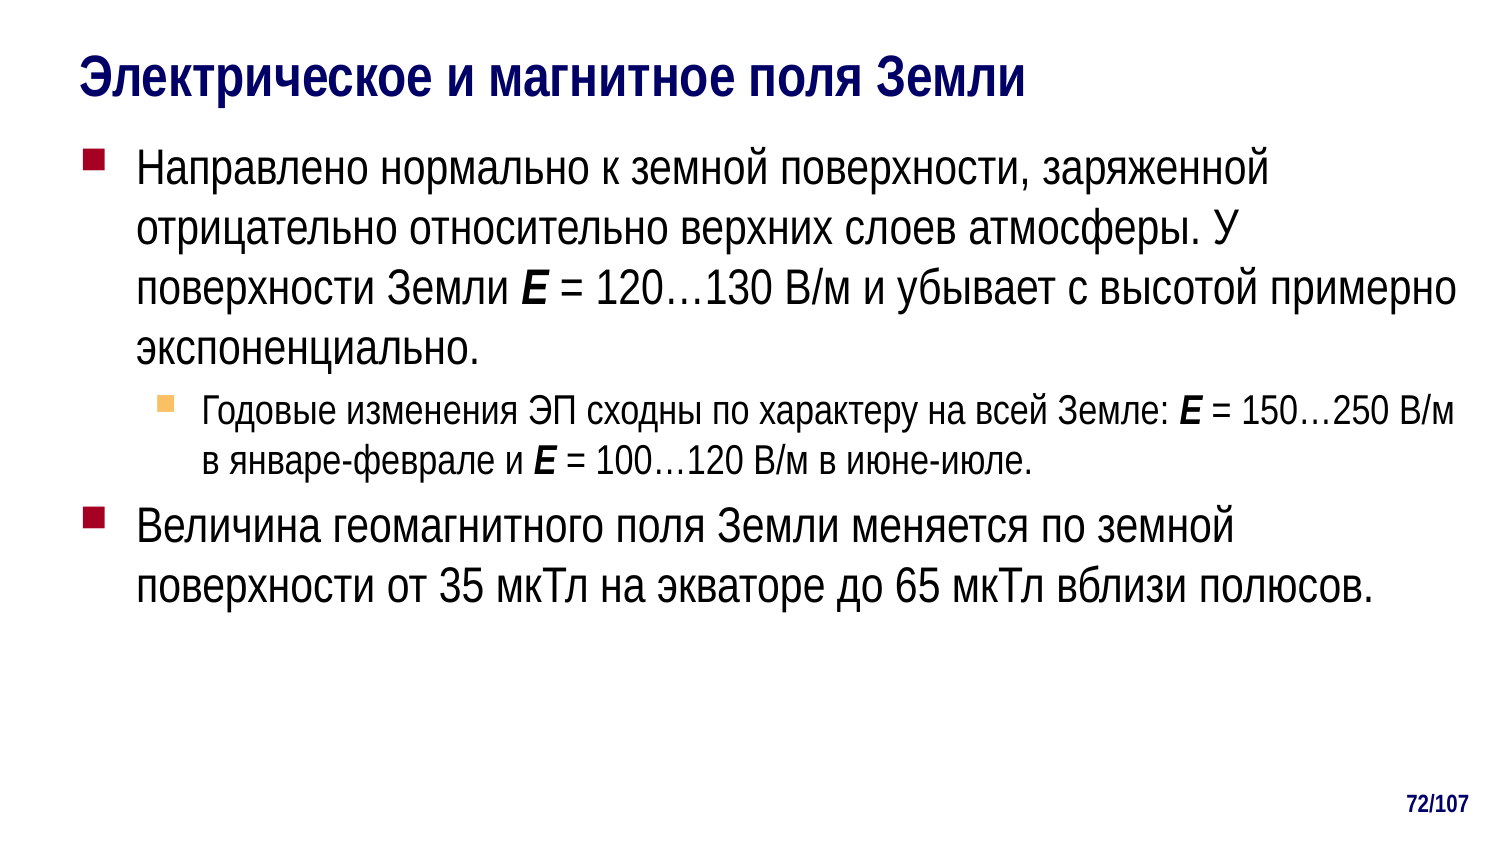

# Электрическое и магнитное поля Земли
Направлено нормально к земной поверхности, заряженной отрицательно относительно верхних слоев атмосферы. У поверхности Земли E = 120…130 В/м и убывает с высотой примерно экспоненциально.
Годовые изменения ЭП сходны по характеру на всей Земле: E = 150…250 В/м в январе-феврале и E = 100…120 В/м в июне-июле.
Величина геомагнитного поля Земли меняется по земной поверхности от 35 мкТл на экваторе до 65 мкТл вблизи полюсов.